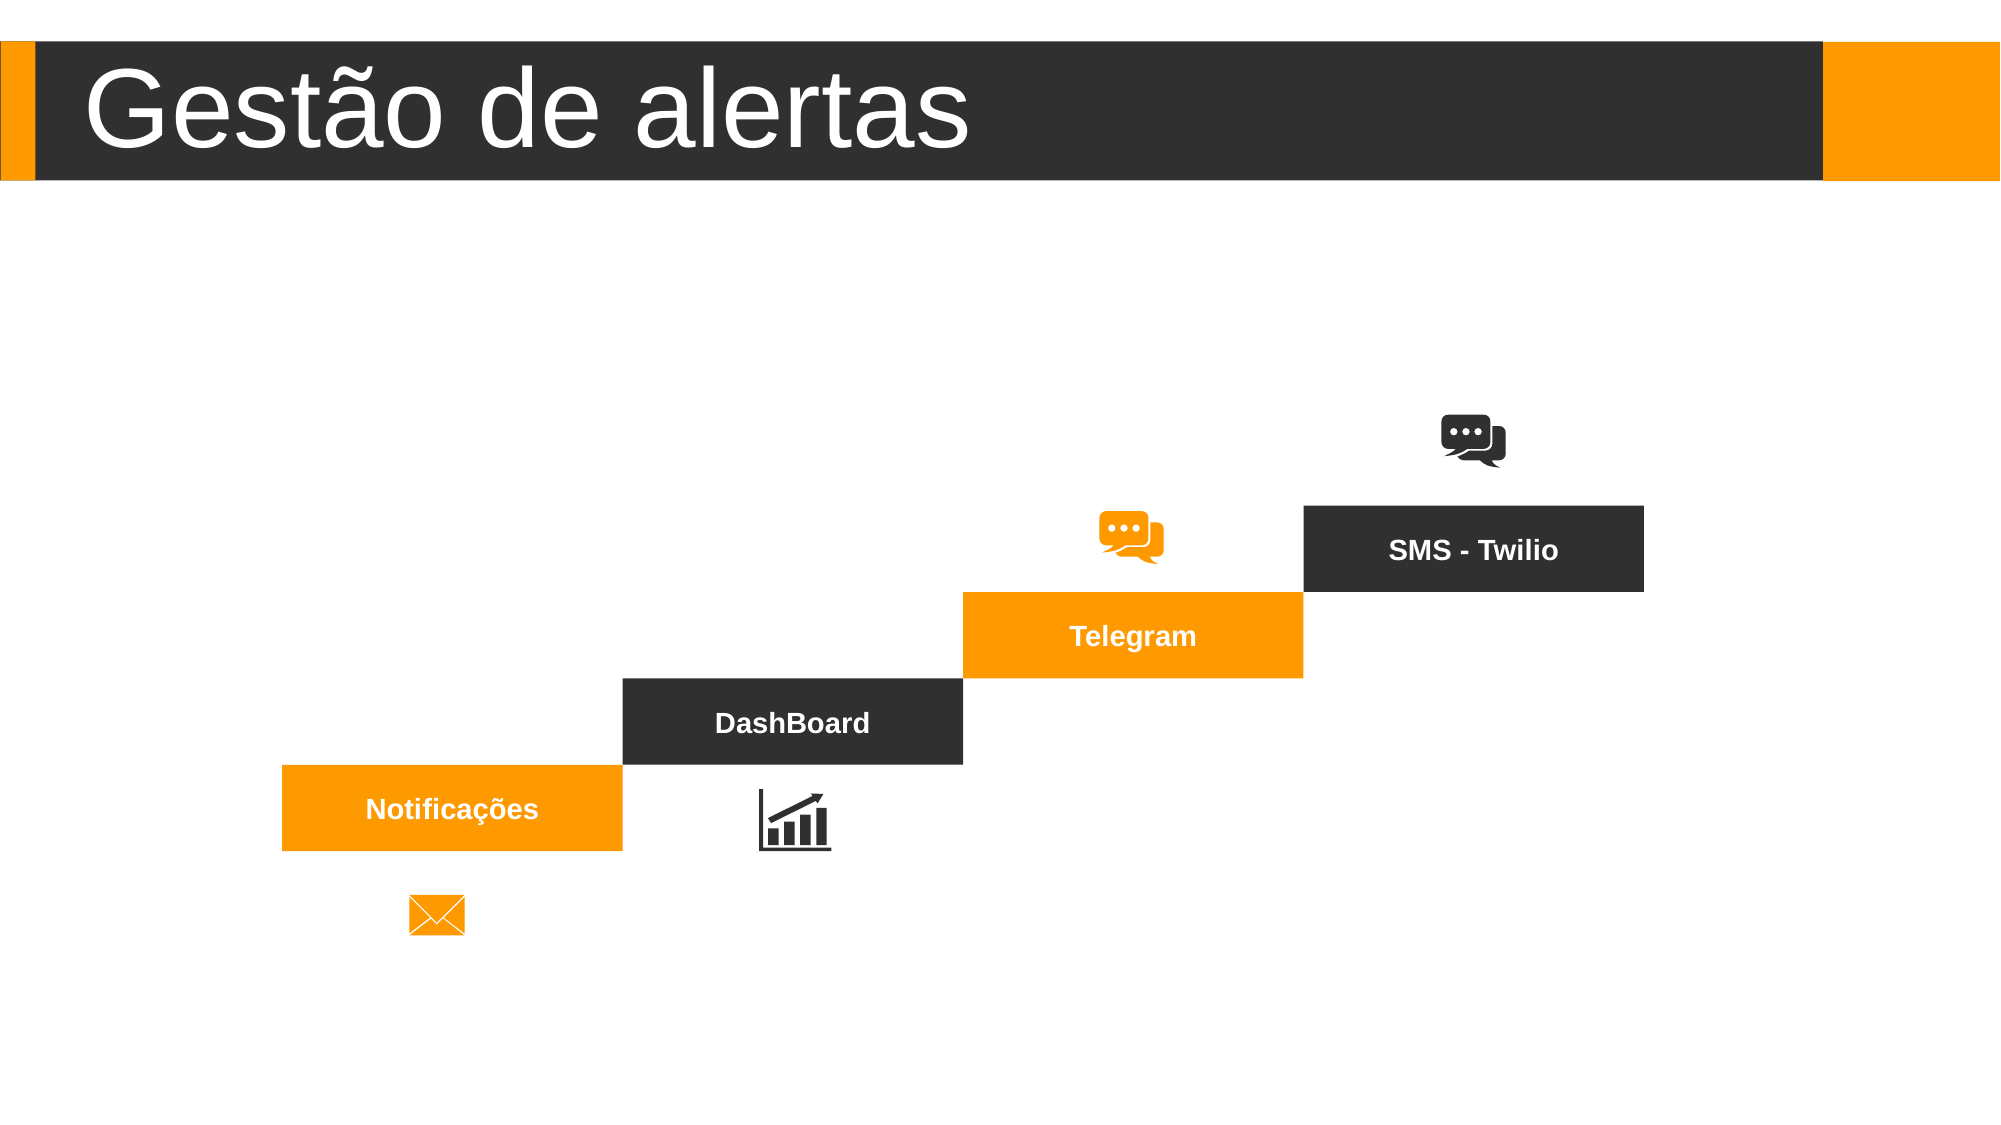

Gestão de alertas

SMS - Twilio
Telegram
DashBoard
Notificações